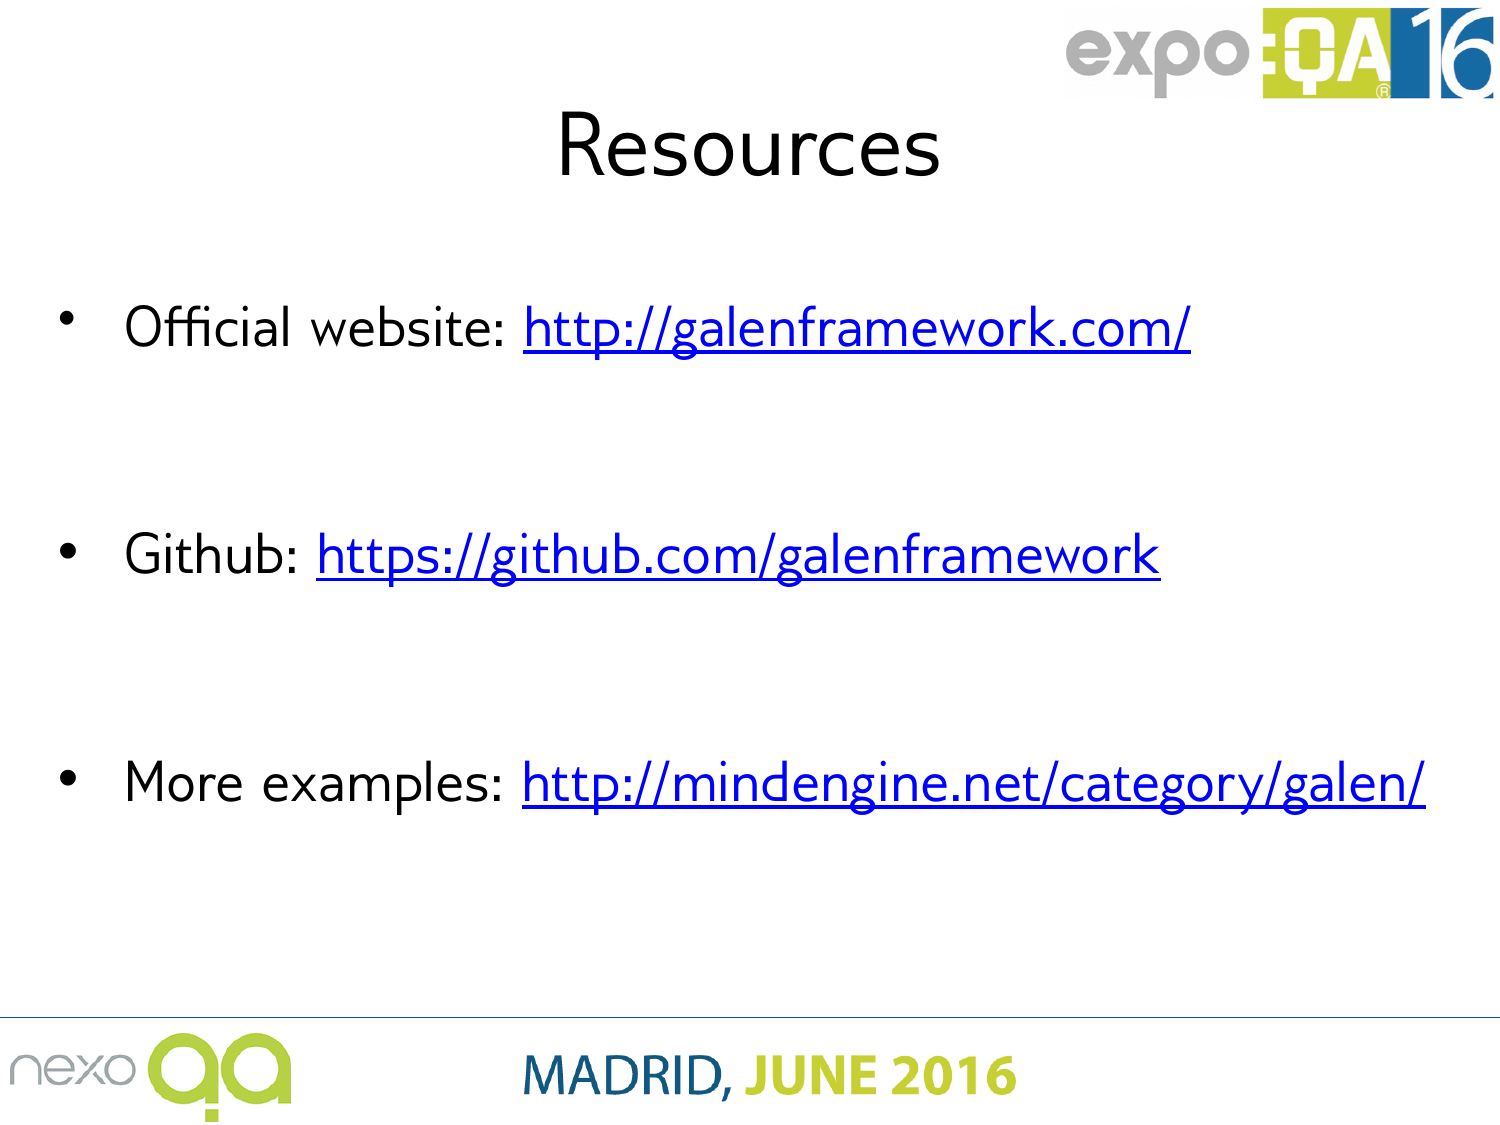

# Resources
Official website: http://galenframework.com/

Github: https://github.com/galenframework

More examples: http://mindengine.net/category/galen/